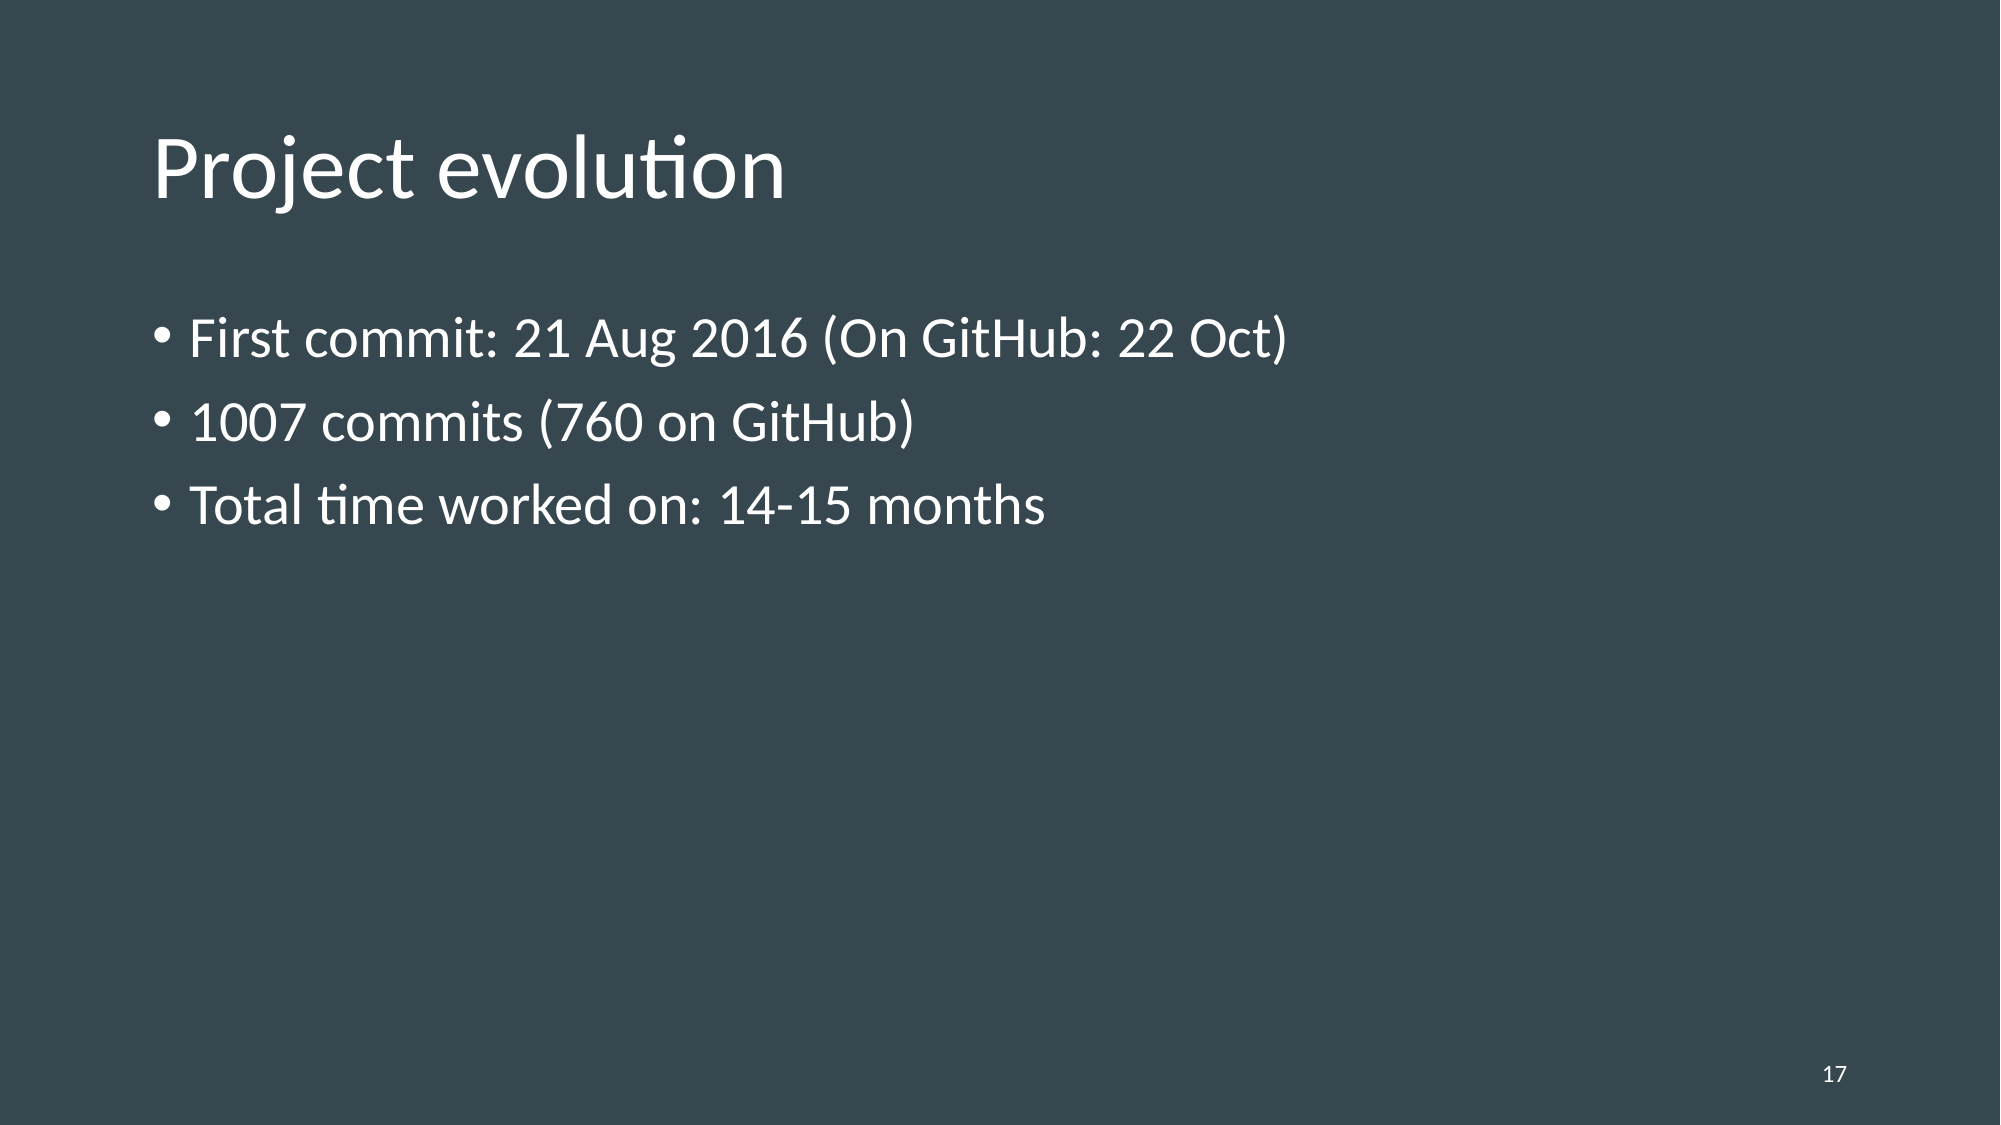

# Project evolution
First commit: 21 Aug 2016 (On GitHub: 22 Oct)
1007 commits (760 on GitHub)
Total time worked on: 14-15 months
17